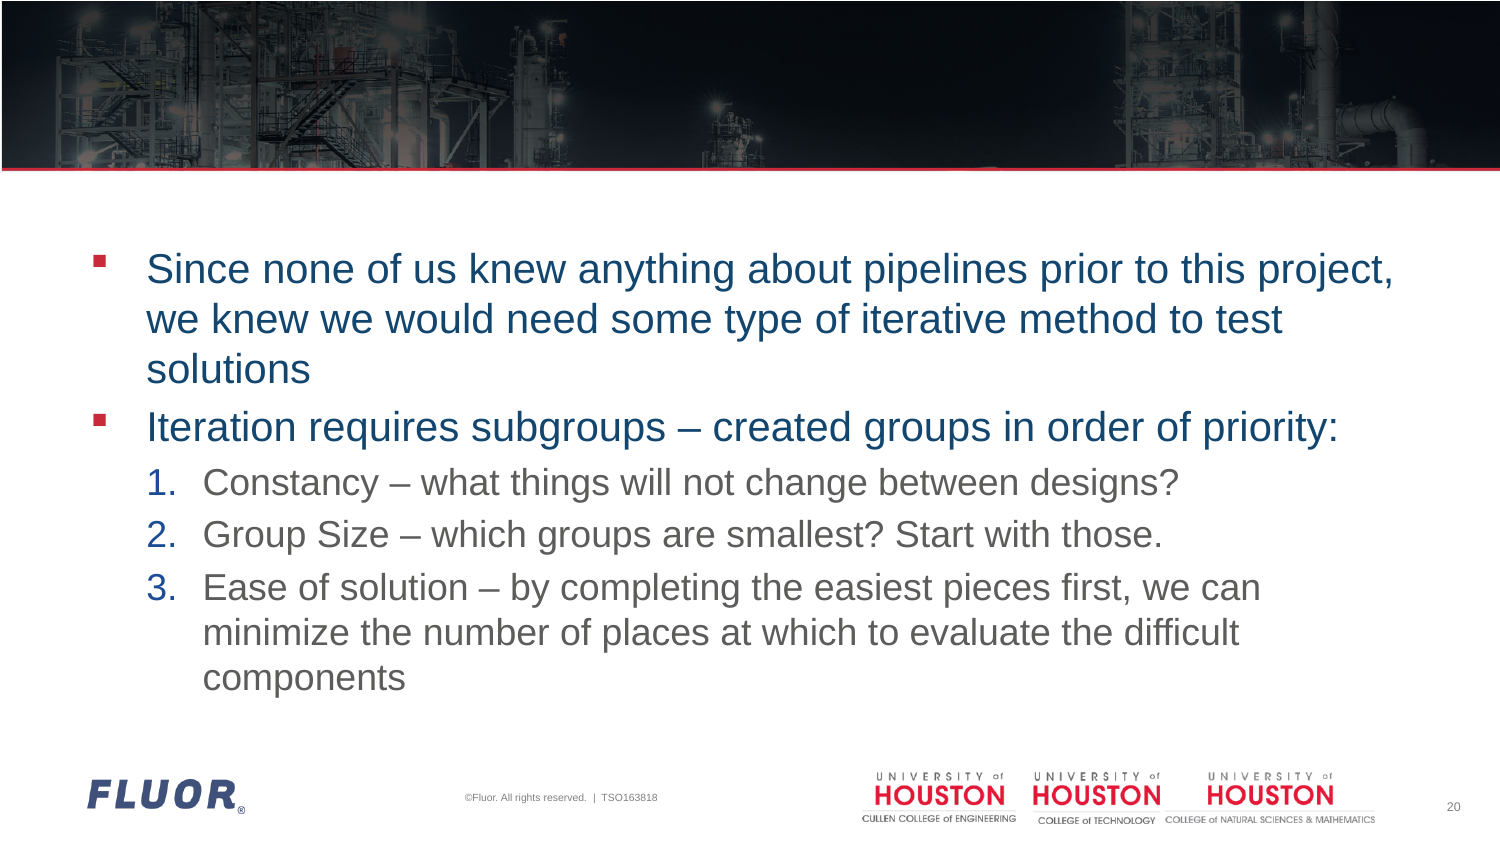

Since none of us knew anything about pipelines prior to this project, we knew we would need some type of iterative method to test solutions
Iteration requires subgroups – created groups in order of priority:
Constancy – what things will not change between designs?
Group Size – which groups are smallest? Start with those.
Ease of solution – by completing the easiest pieces first, we can minimize the number of places at which to evaluate the difficult components